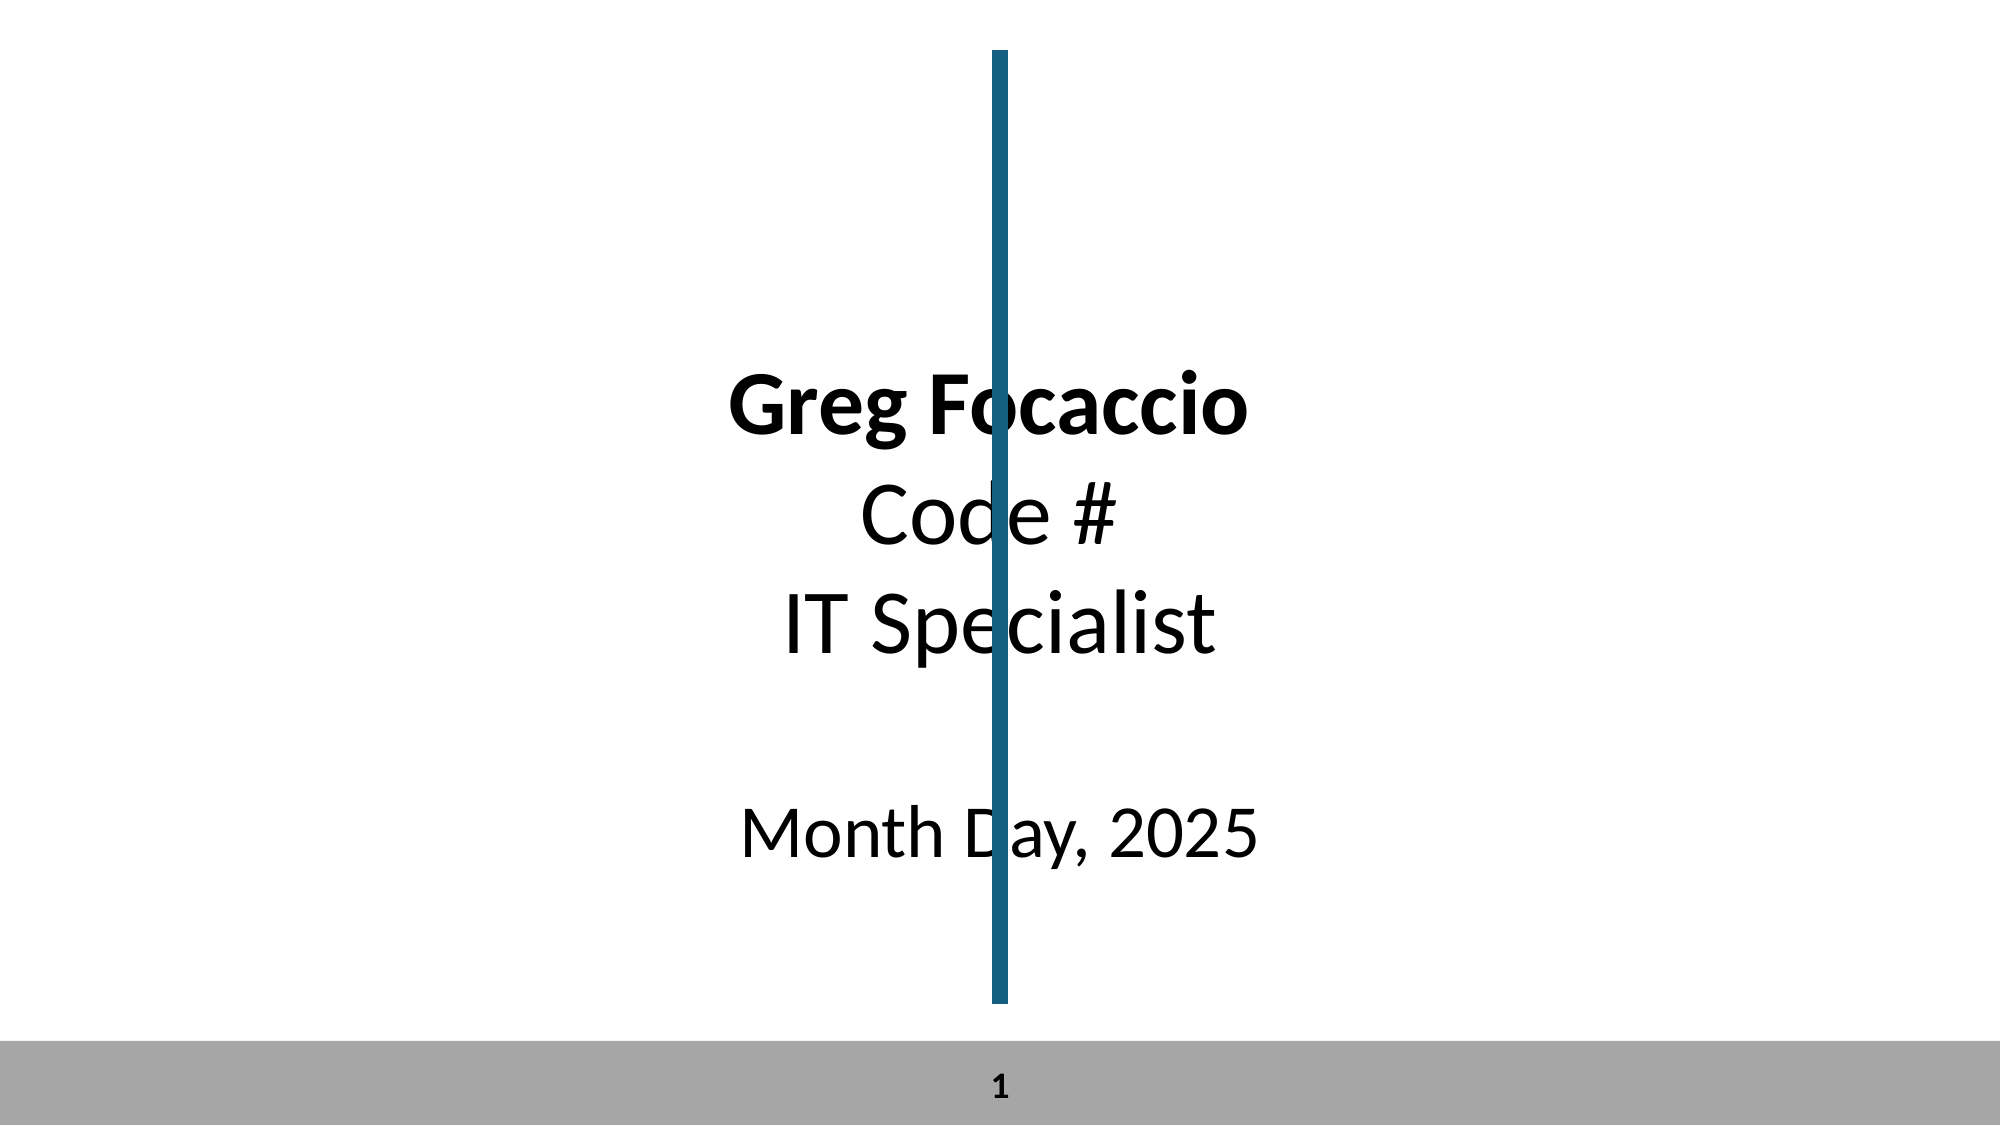

Greg Focaccio
Code #
IT Specialist

Month Day, 2025

1